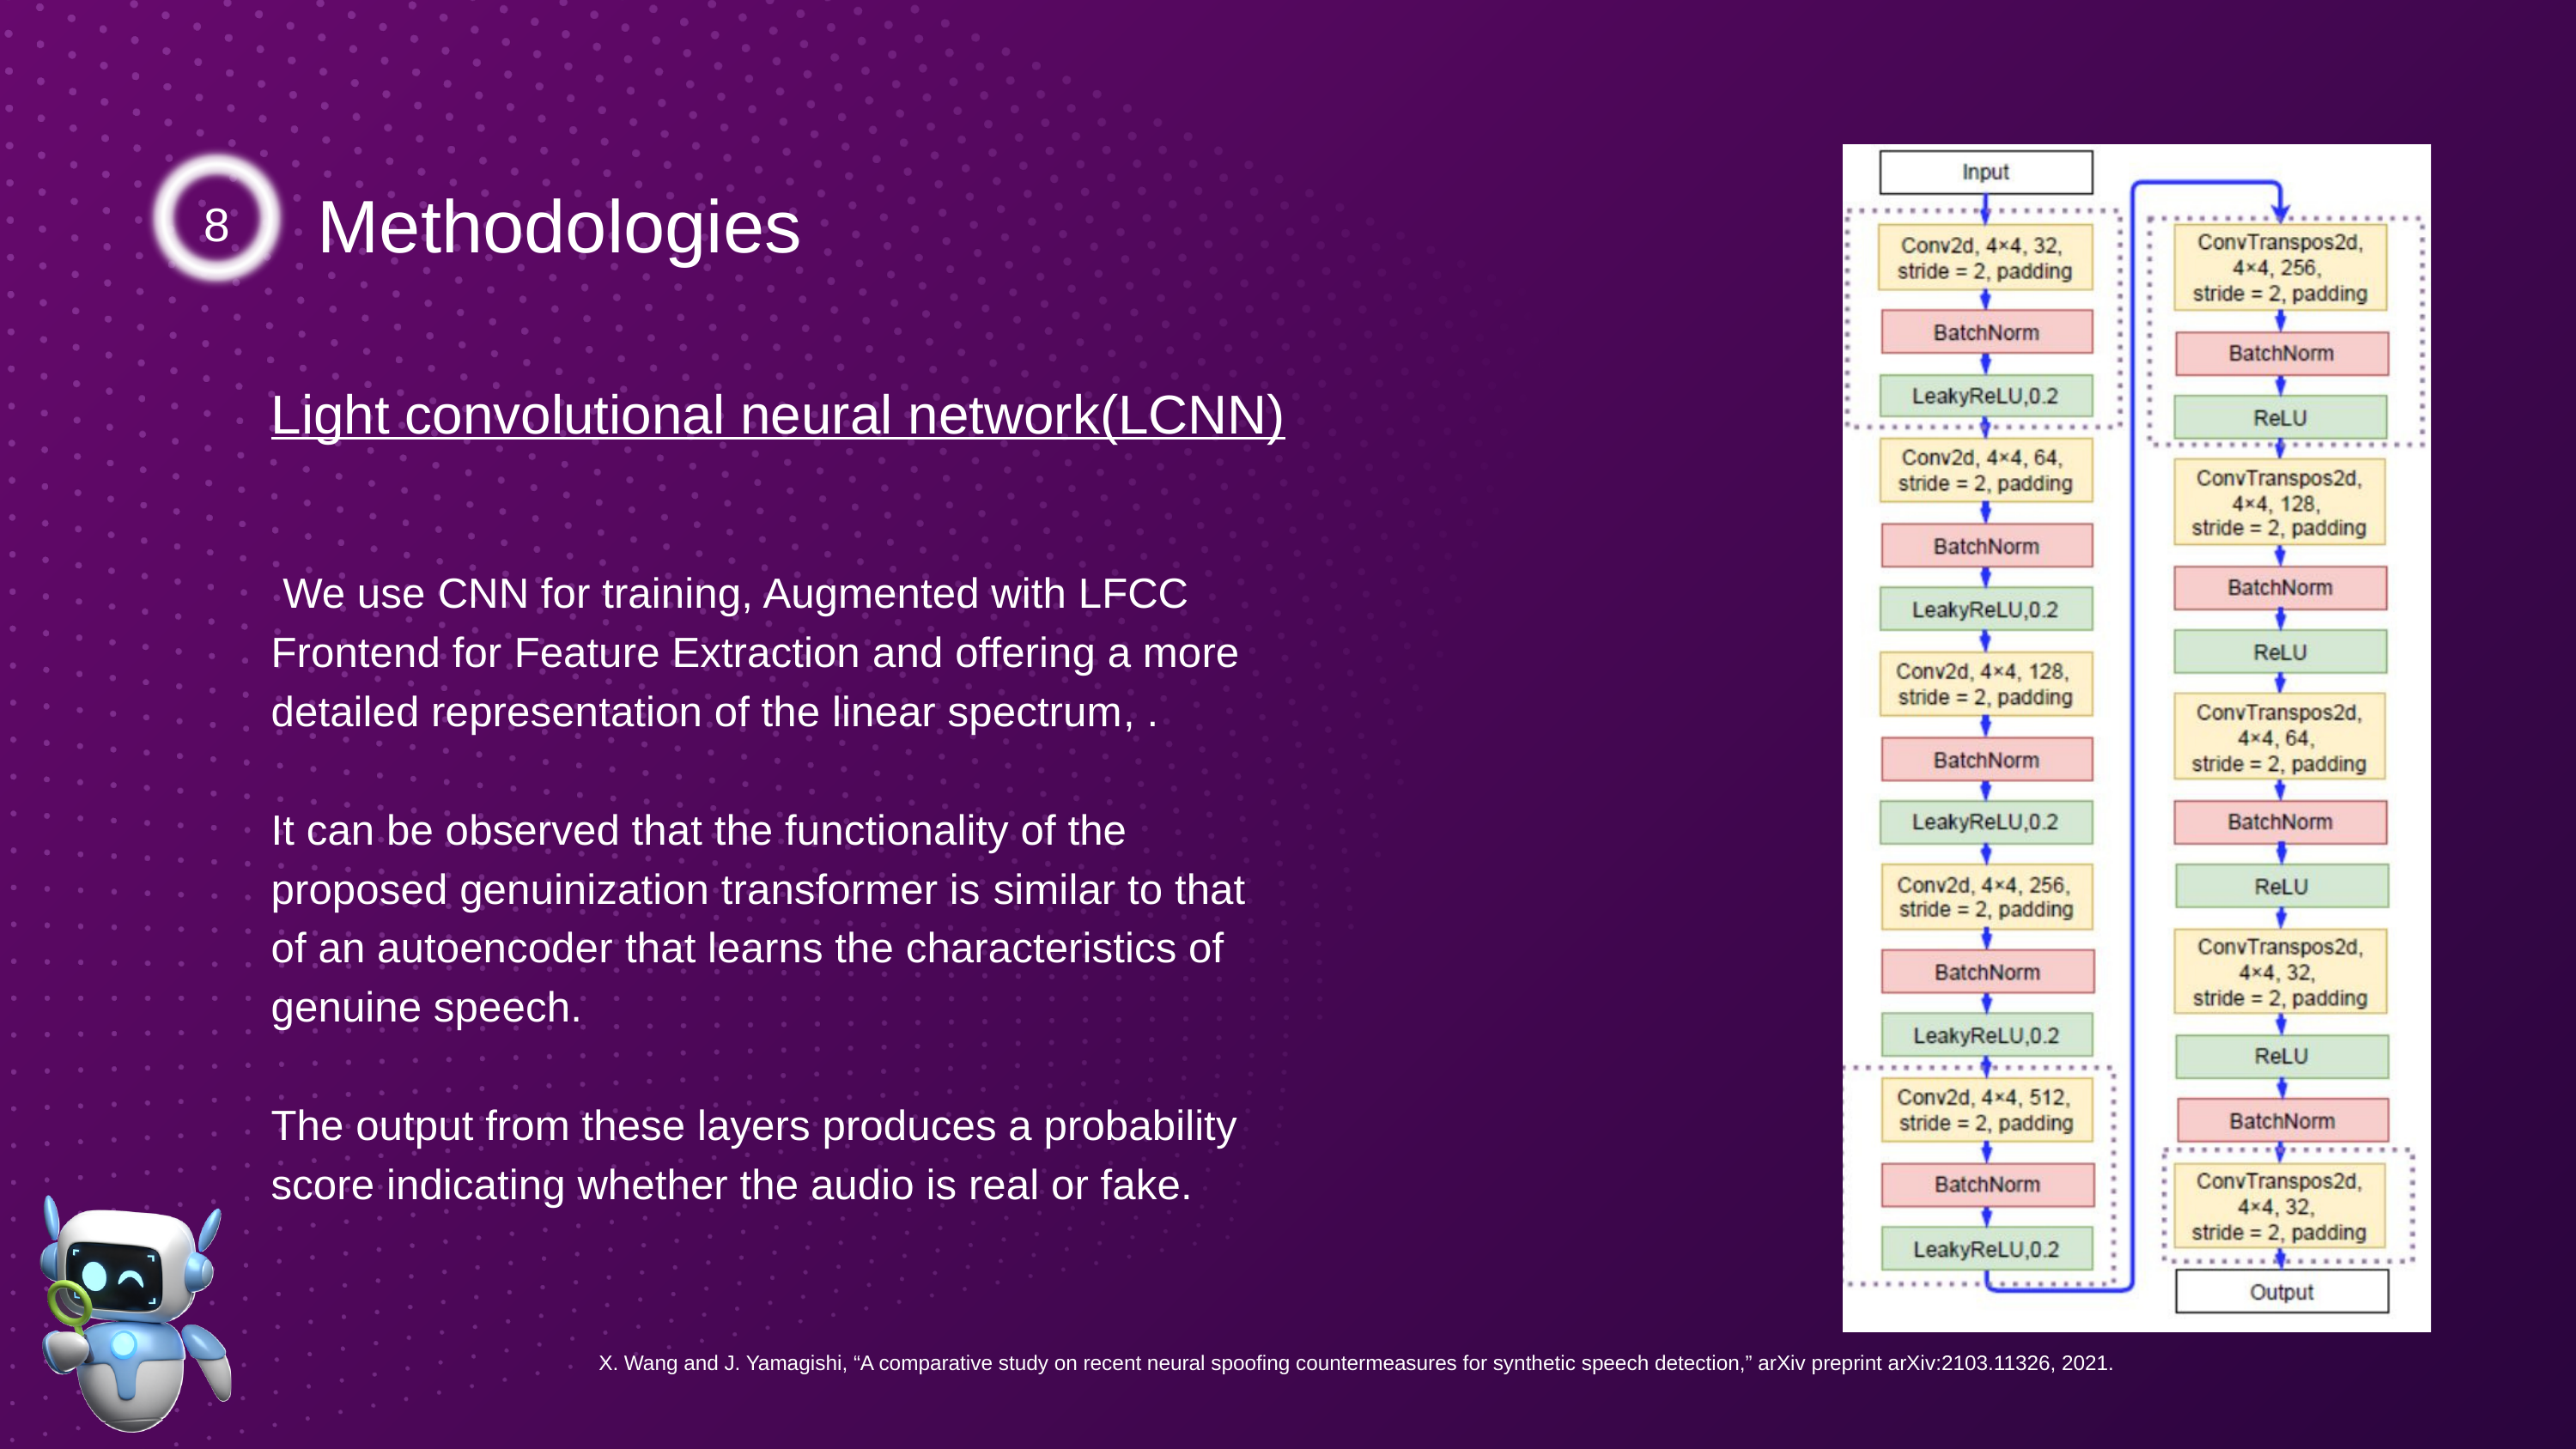

Methodologies
8

Light convolutional neural network(LCNN)
 We use CNN for training, Augmented with LFCC Frontend for Feature Extraction and offering a more detailed representation of the linear spectrum, .

It can be observed that the functionality of the proposed genuinization transformer is similar to that of an autoencoder that learns the characteristics of genuine speech.

The output from these layers produces a probability score indicating whether the audio is real or fake.

X. Wang and J. Yamagishi, “A comparative study on recent neural spoofing countermeasures for synthetic speech detection,” arXiv preprint arXiv:2103.11326, 2021.